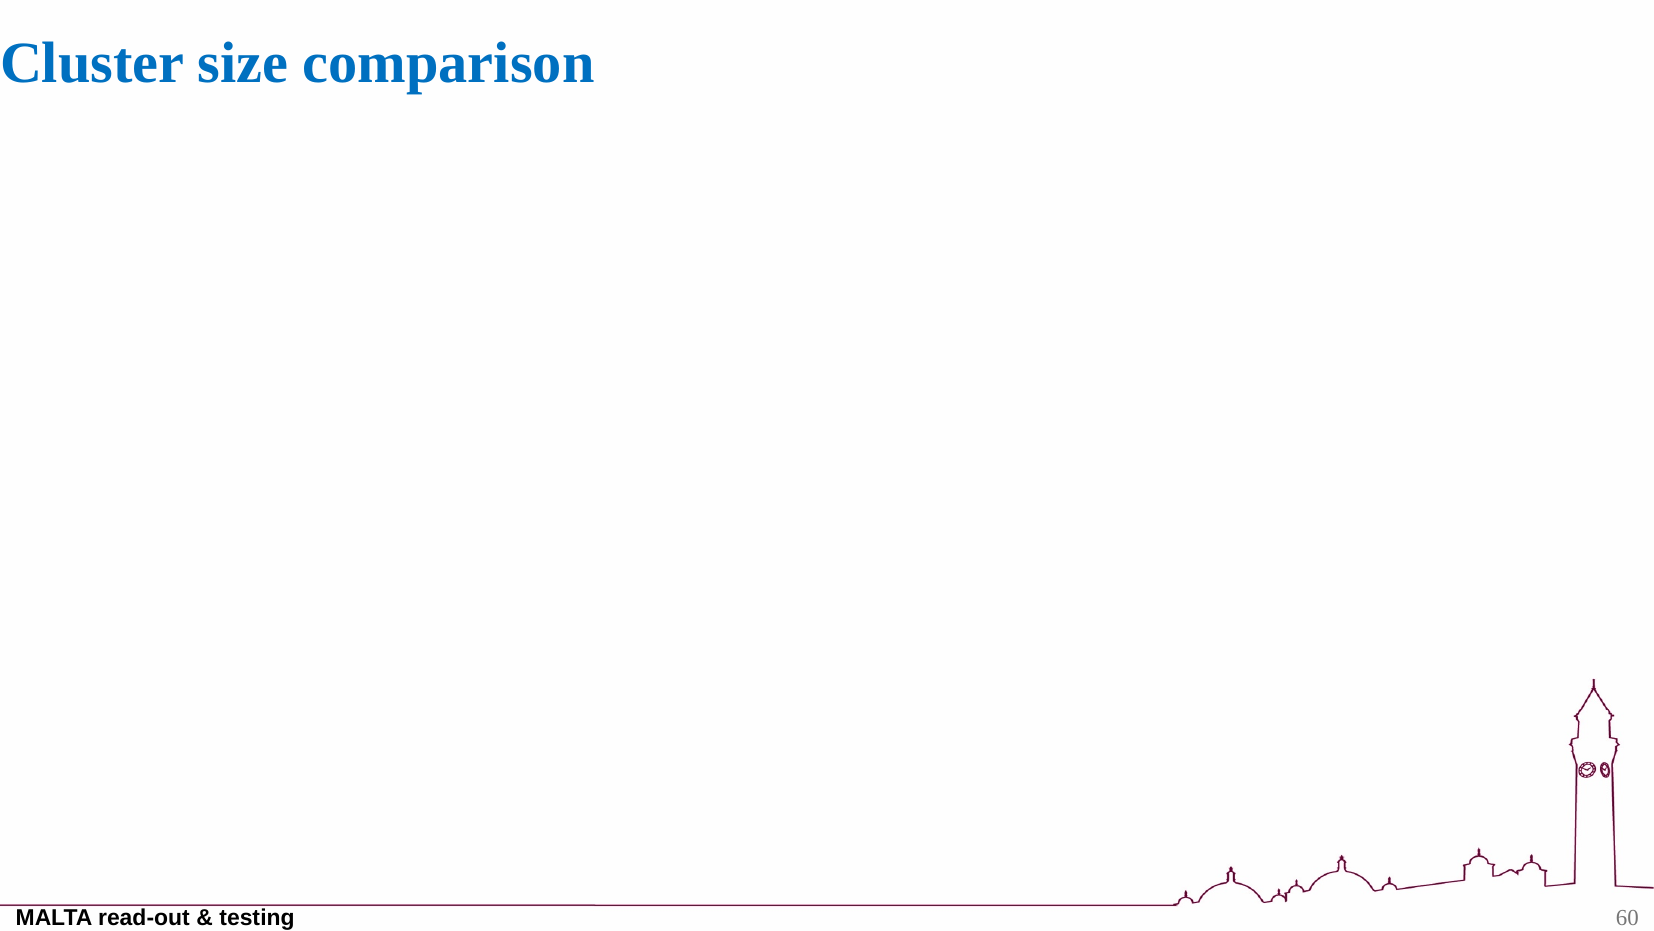

# Cluster size comparison
MALTA read-out & testing
60